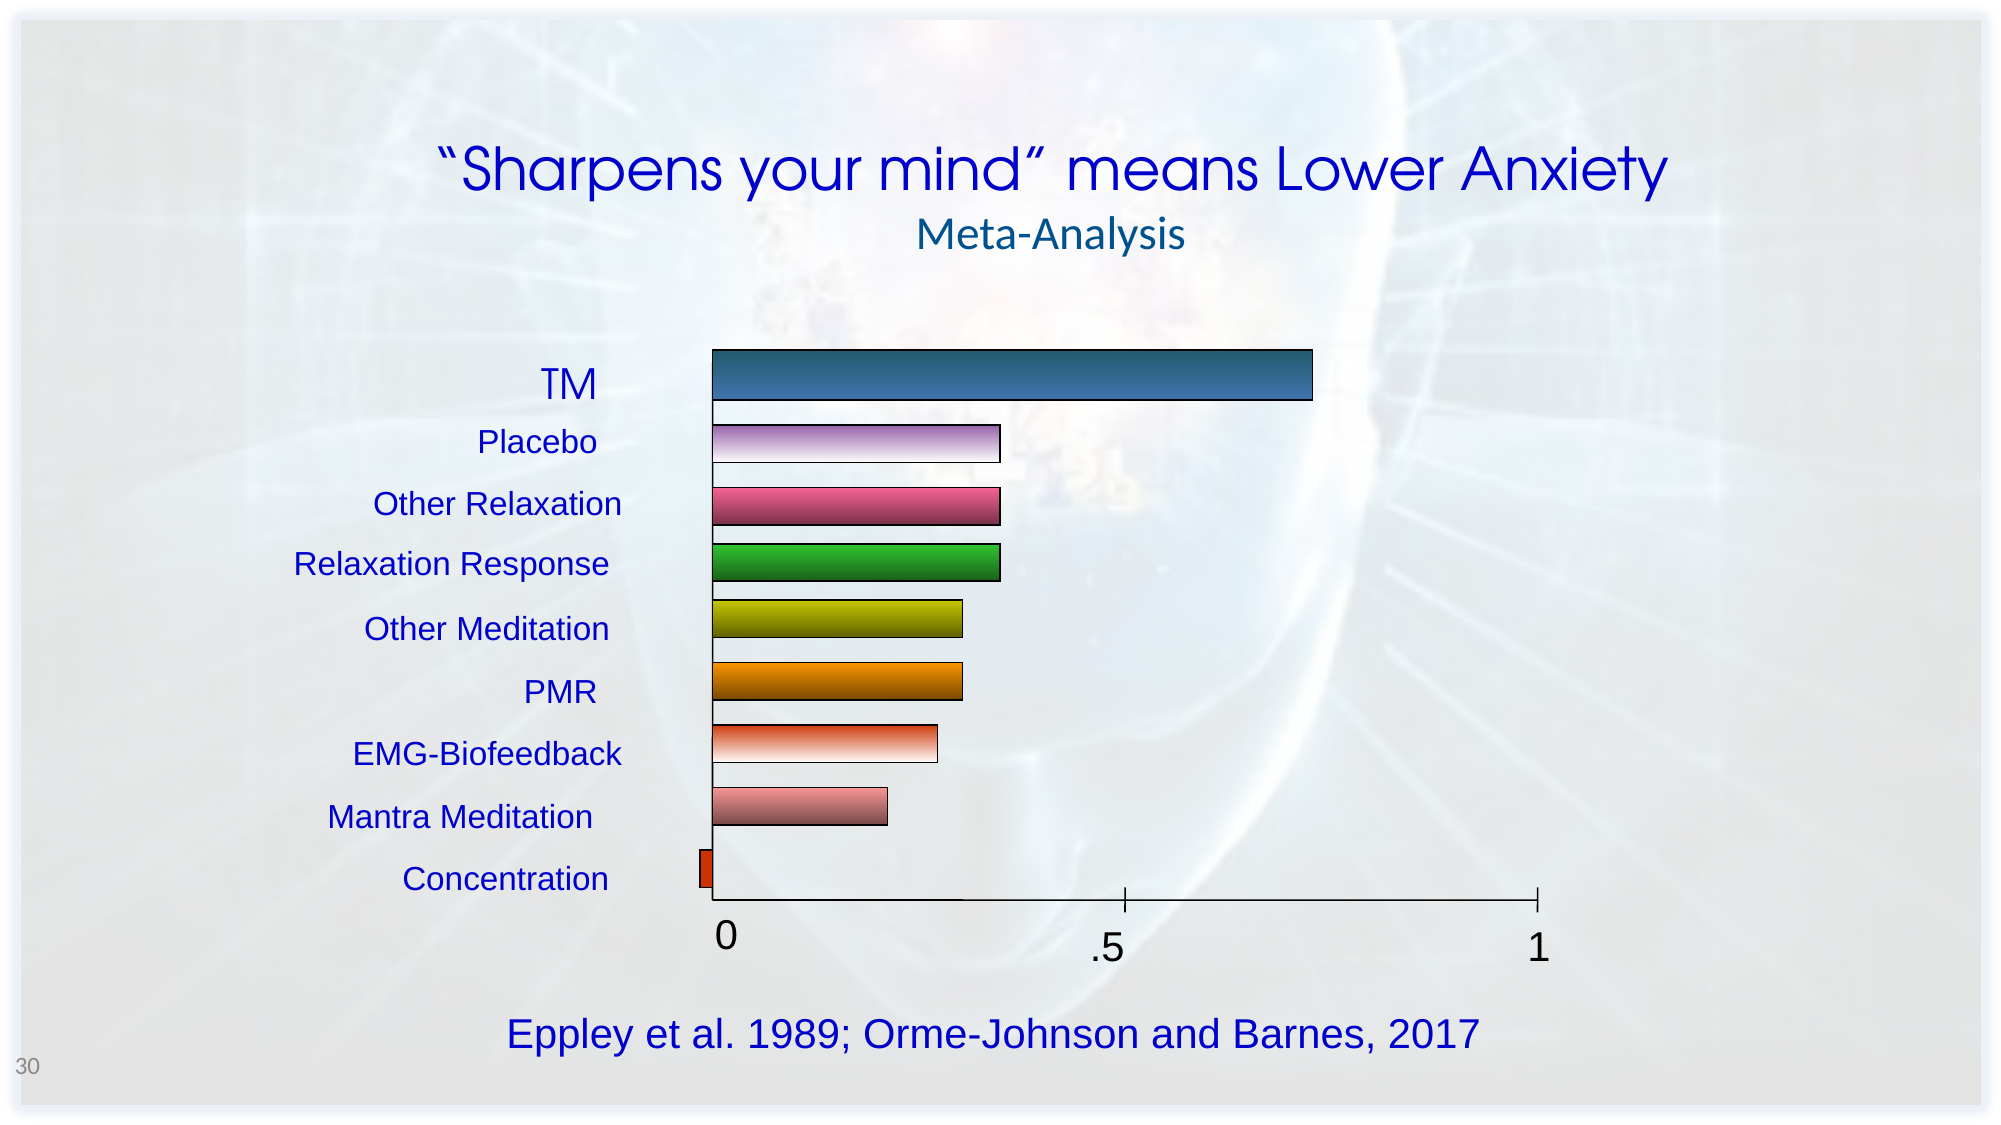

# “Sharpens your mind” means Lower Anxiety Meta-Analysis

TM

 Placebo

Other Relaxation

Relaxation Response

Other Meditation

PMR

EMG-Biofeedback

Mantra Meditation

Concentration

0

.5
1
Eppley et al. 1989; Orme-Johnson and Barnes, 2017
30